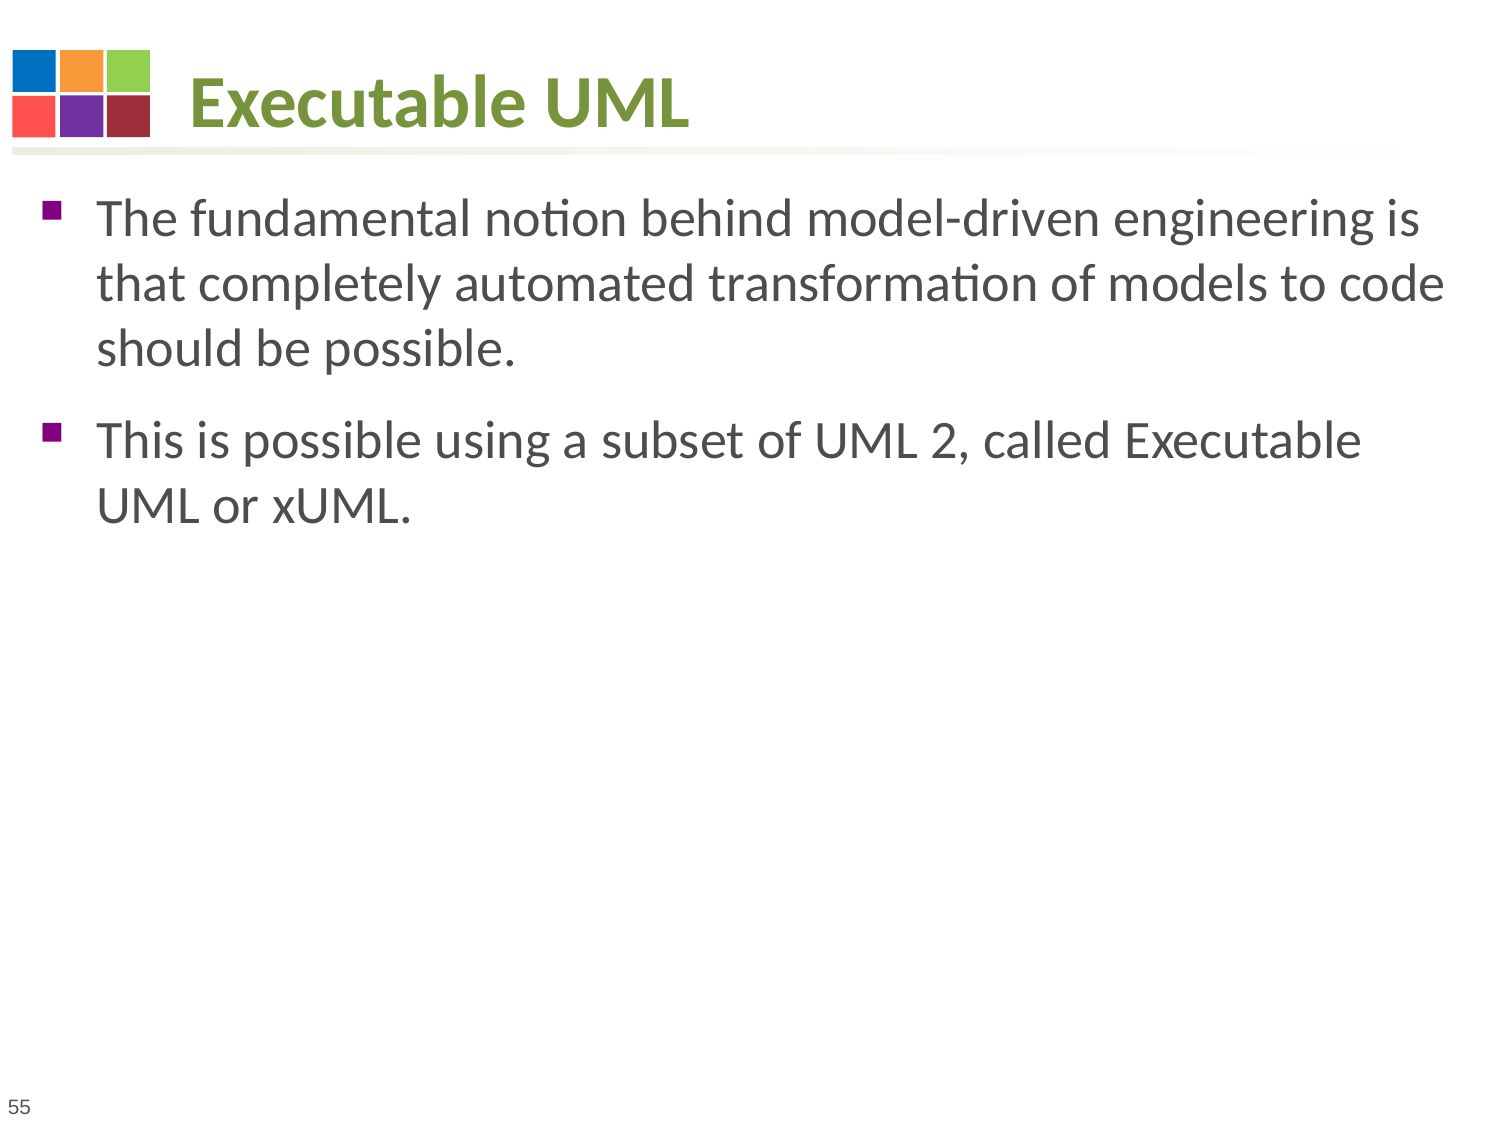

# Executable UML
The fundamental notion behind model-driven engineering is that completely automated transformation of models to code should be possible.
This is possible using a subset of UML 2, called Executable UML or xUML.